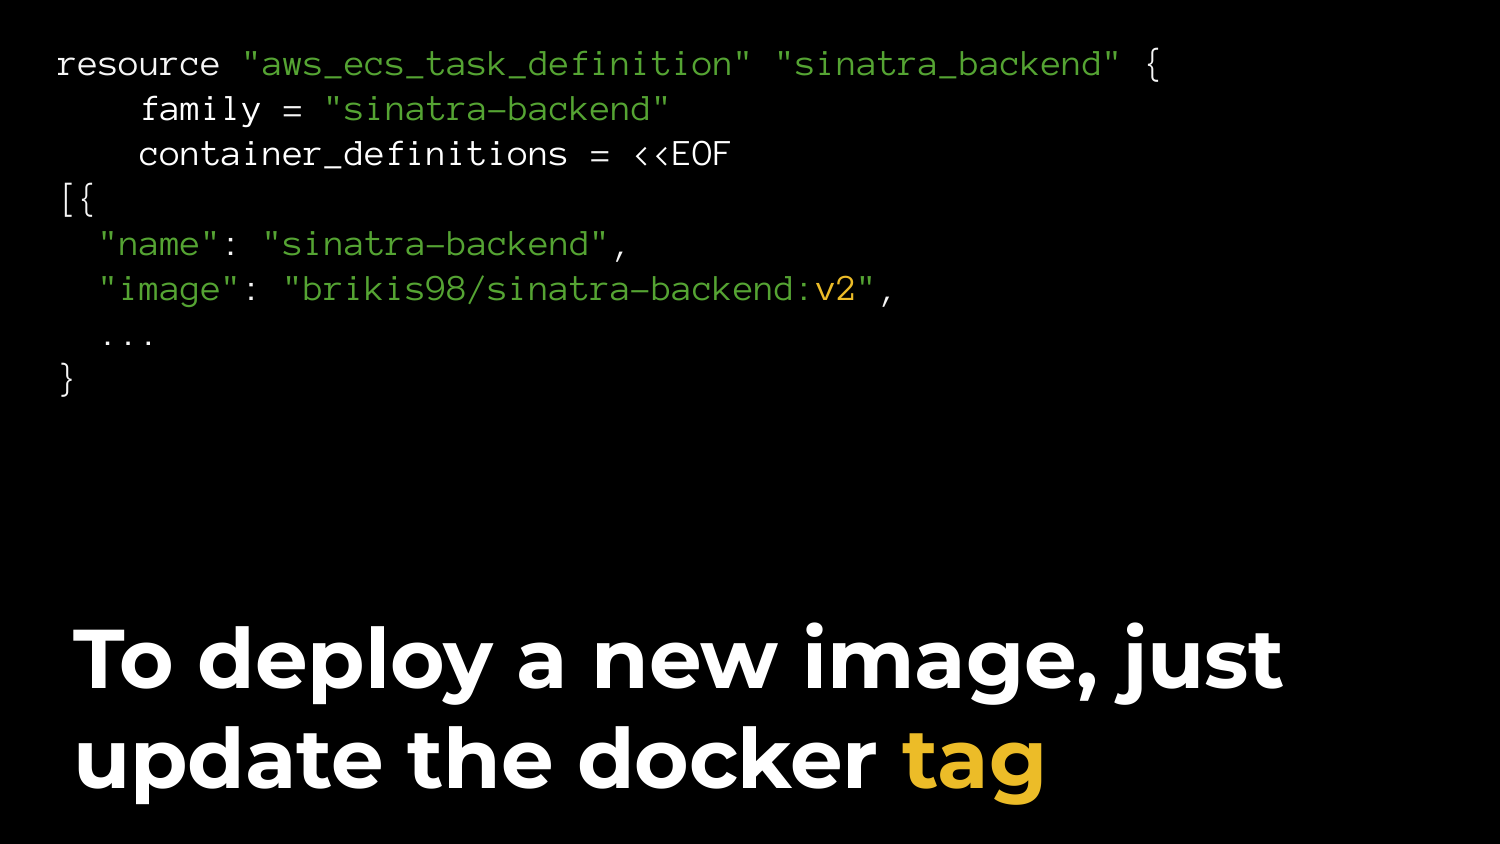

resource "aws_ecs_task_definition" "sinatra_backend" {
    family = "sinatra-backend"
    container_definitions = <<EOF
[{
  "name": "sinatra-backend",
  "image": "brikis98/sinatra-backend:v2",
  ...
}

To deploy a new image, just update the docker tag